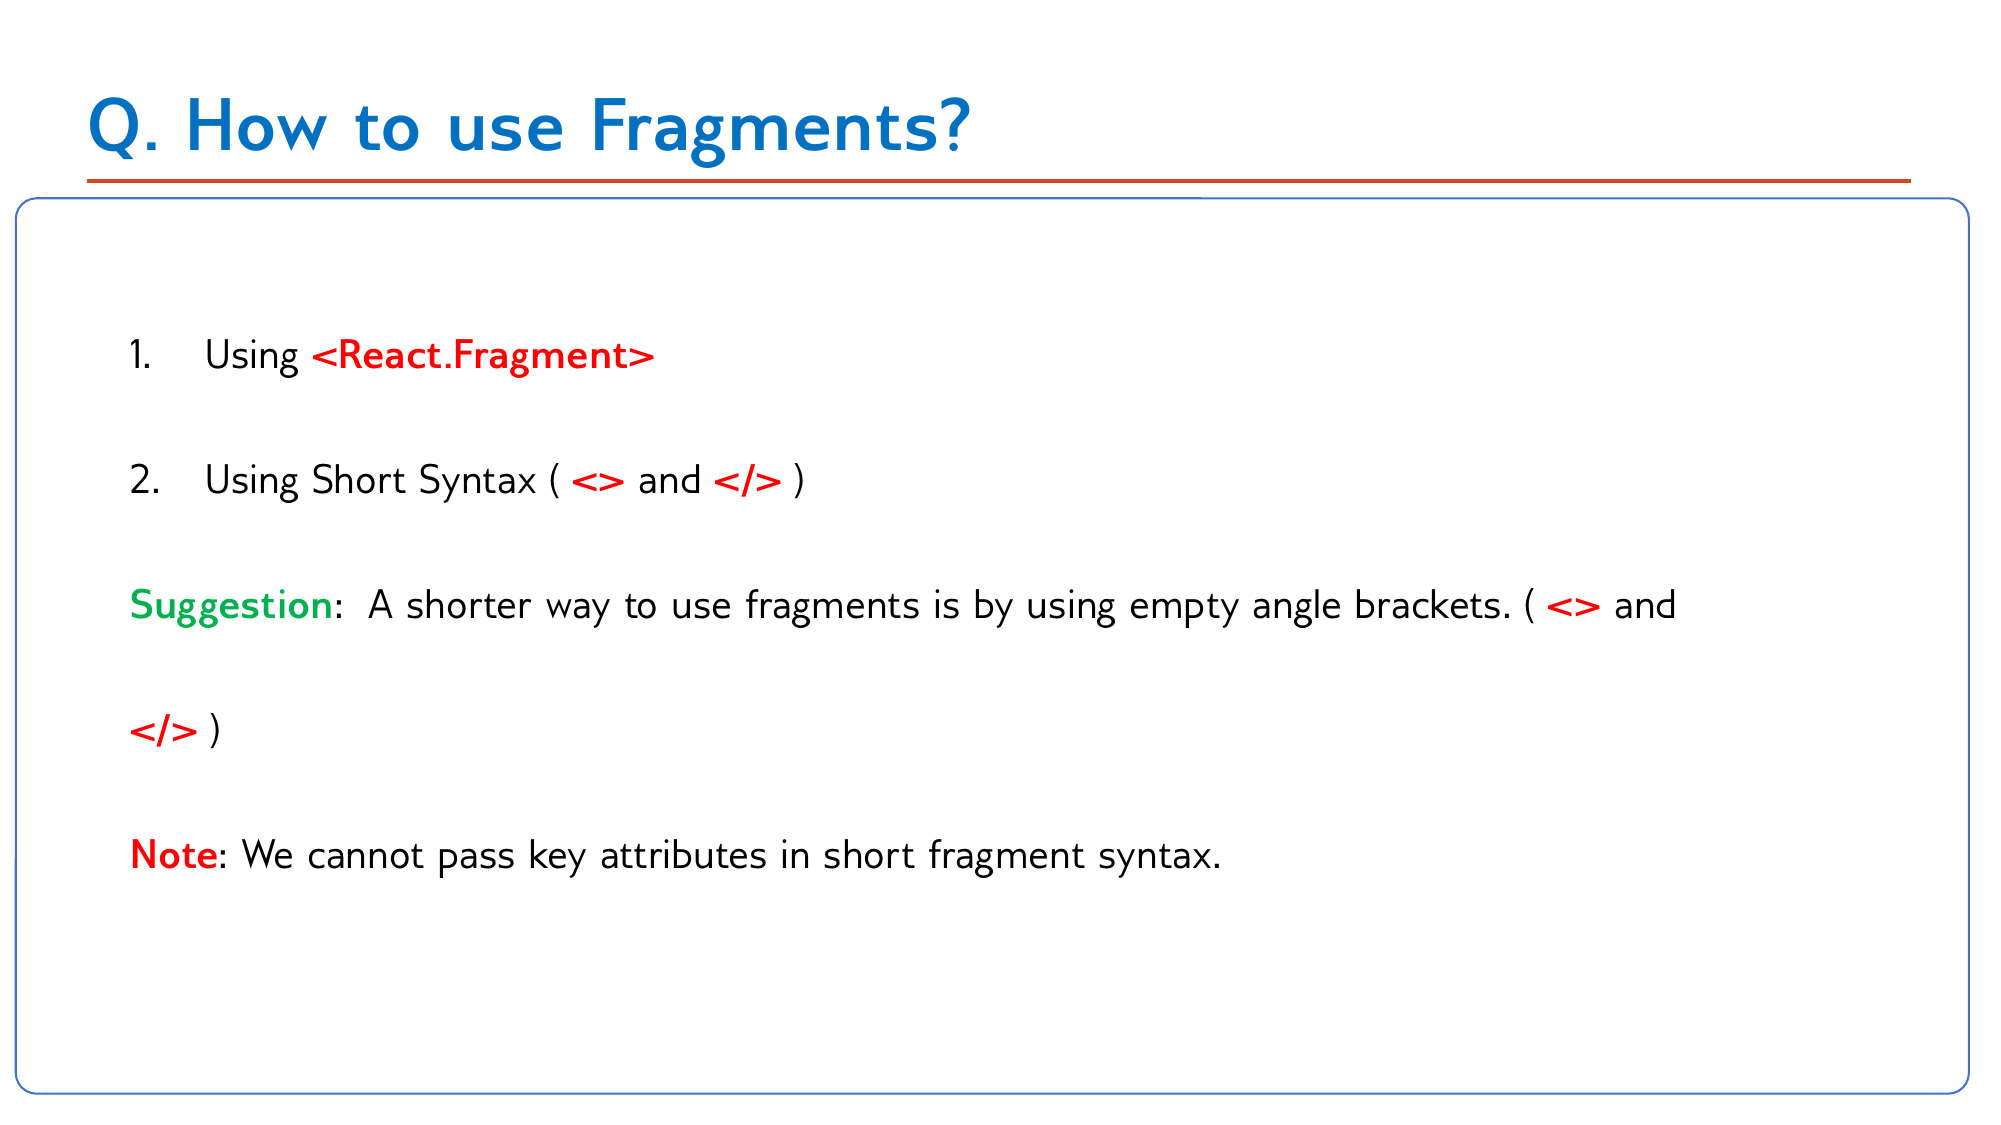

Q. How to use Fragments?
`
Using <React.Fragment>
Using Short Syntax ( <> and </> )
Suggestion:  A shorter way to use fragments is by using empty angle brackets. ( <> and </> )
Note: We cannot pass key attributes in short fragment syntax.